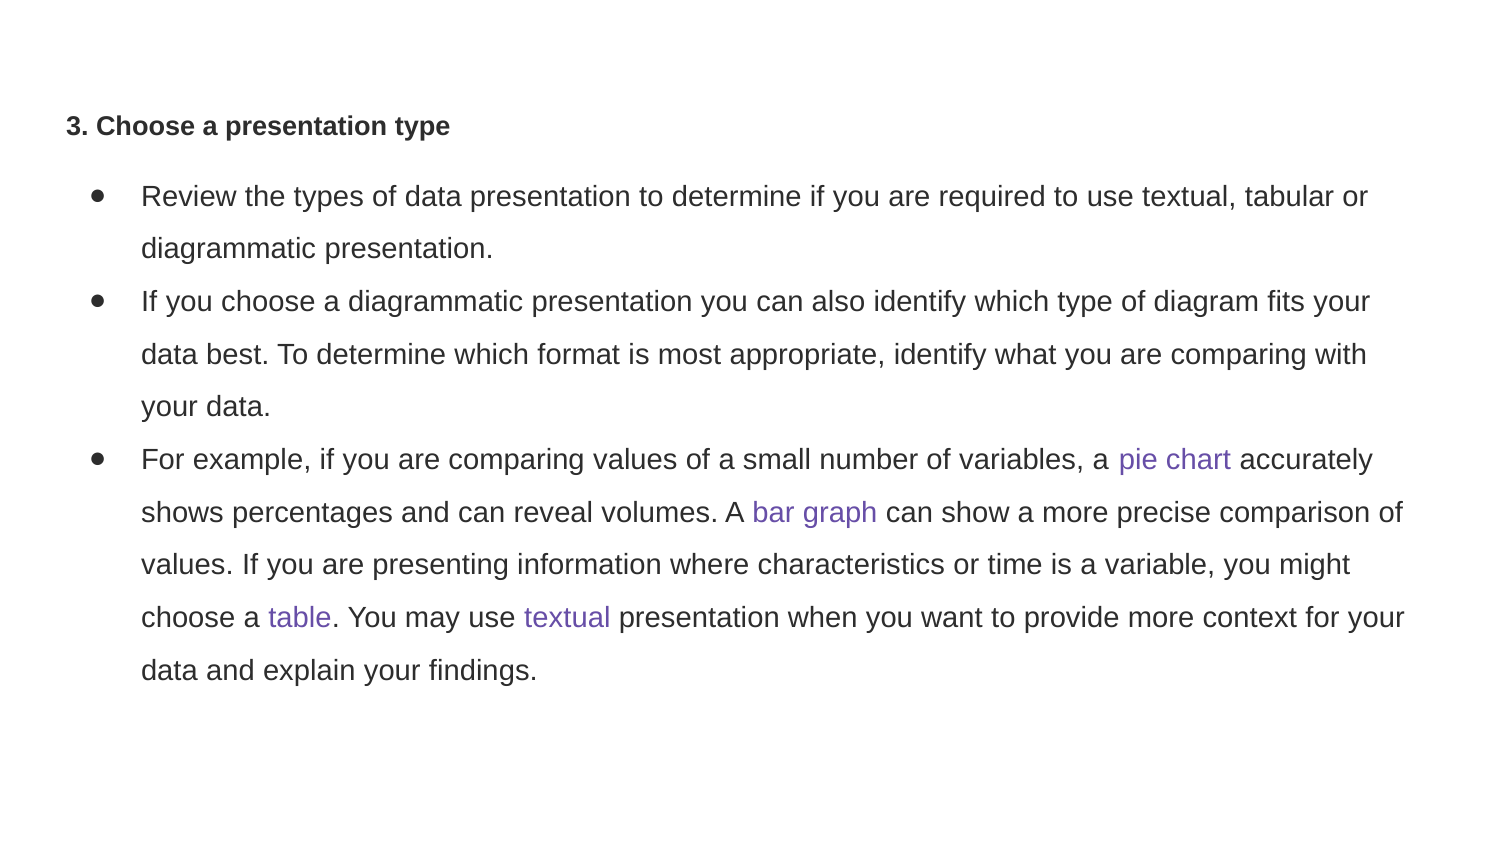

3. Choose a presentation type
Review the types of data presentation to determine if you are required to use textual, tabular or diagrammatic presentation.
If you choose a diagrammatic presentation you can also identify which type of diagram fits your data best. To determine which format is most appropriate, identify what you are comparing with your data.
For example, if you are comparing values of a small number of variables, a pie chart accurately shows percentages and can reveal volumes. A bar graph can show a more precise comparison of values. If you are presenting information where characteristics or time is a variable, you might choose a table. You may use textual presentation when you want to provide more context for your data and explain your findings.